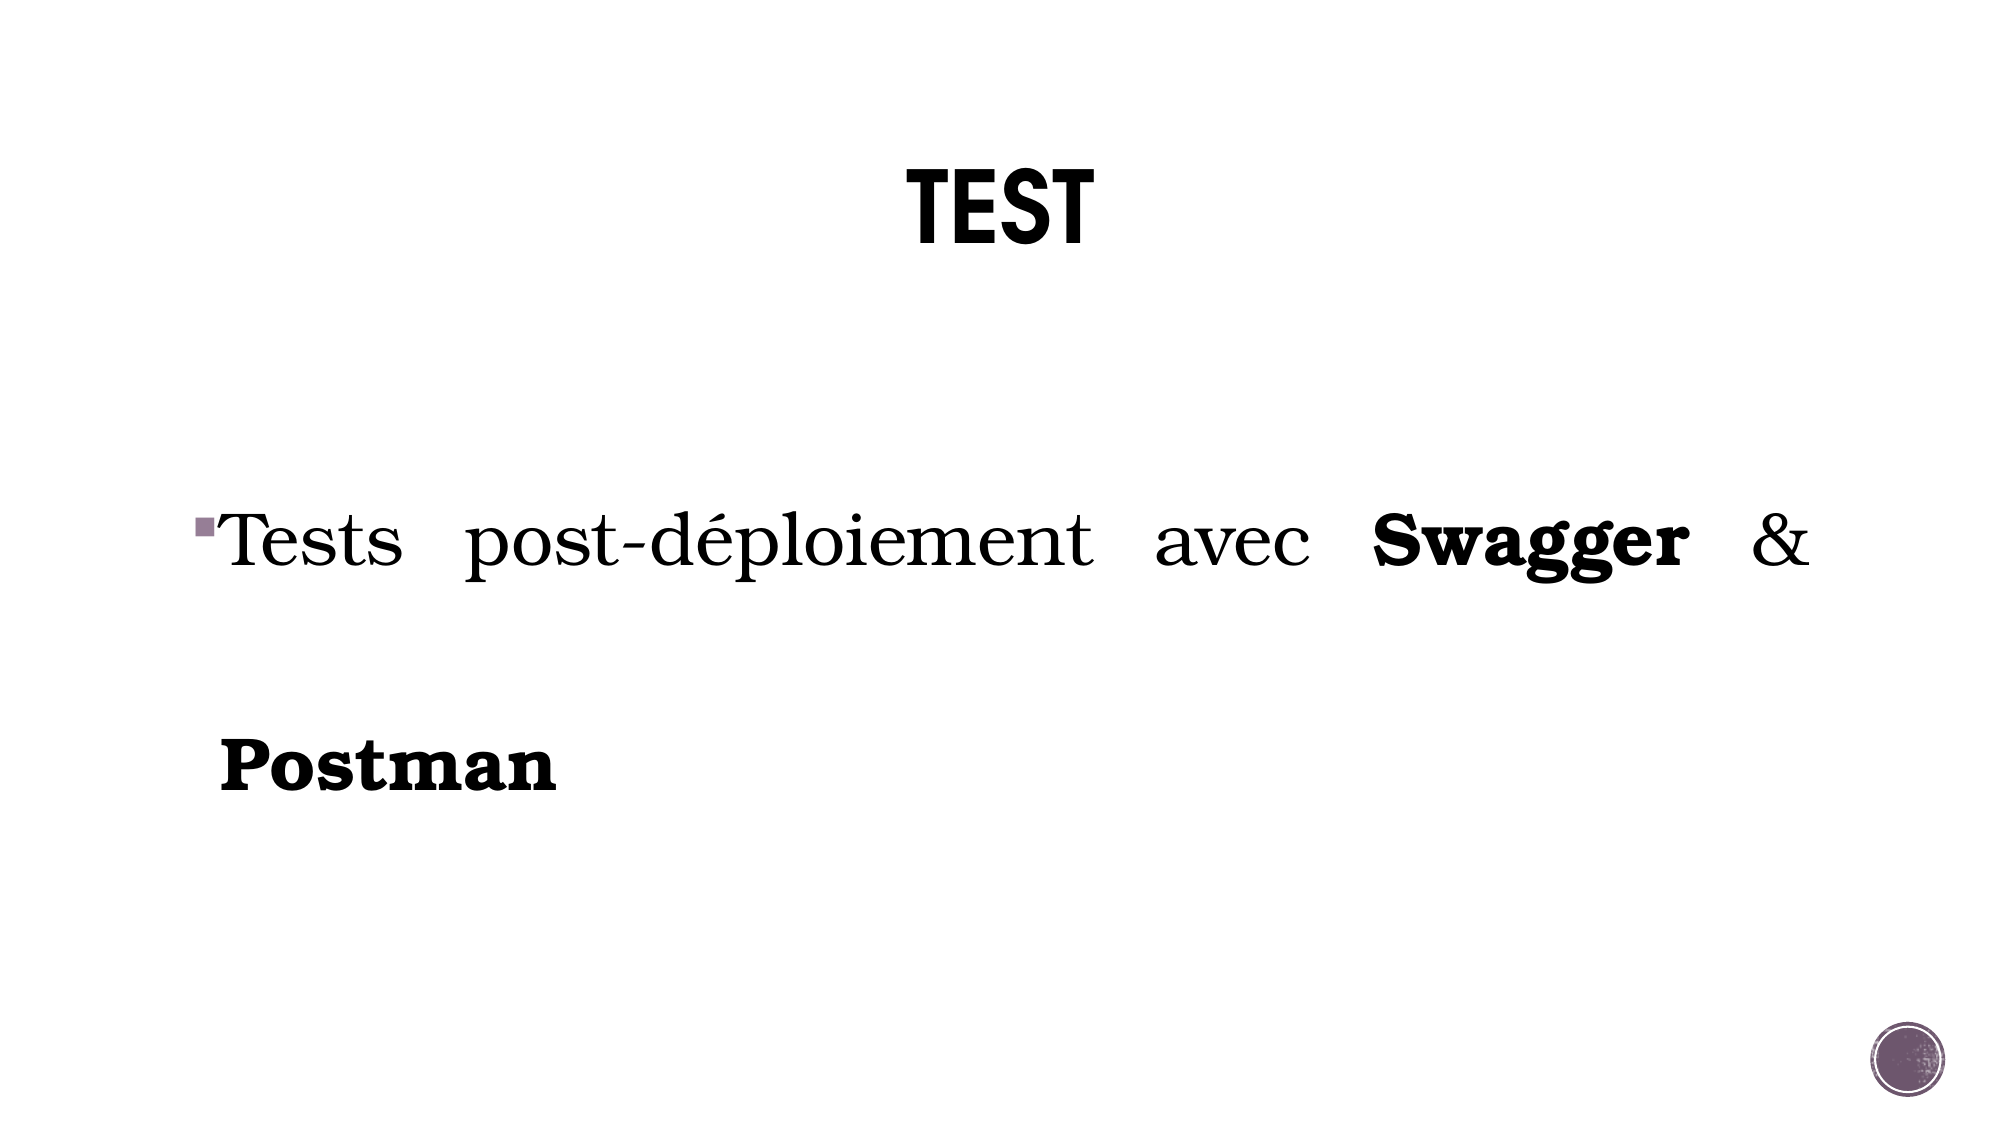

# TEST
Tests post-déploiement avec Swagger & Postman